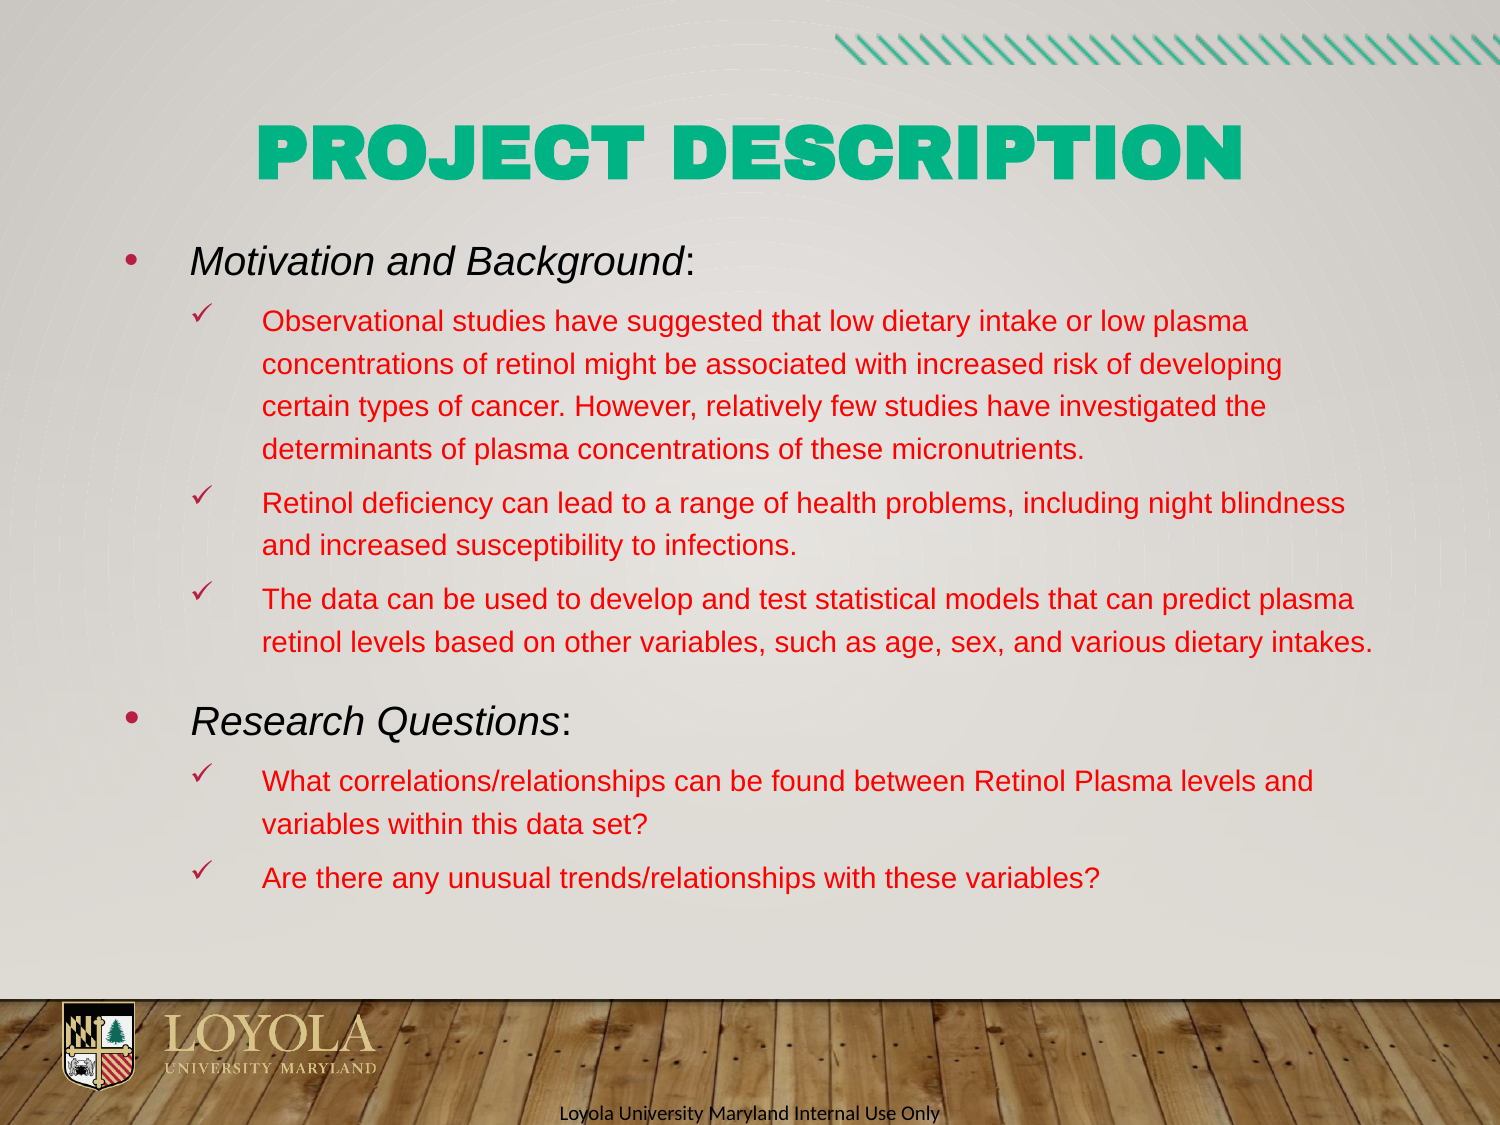

# Project description
 Motivation and Background:
Observational studies have suggested that low dietary intake or low plasma concentrations of retinol might be associated with increased risk of developing certain types of cancer. However, relatively few studies have investigated the determinants of plasma concentrations of these micronutrients.
Retinol deficiency can lead to a range of health problems, including night blindness and increased susceptibility to infections.
The data can be used to develop and test statistical models that can predict plasma retinol levels based on other variables, such as age, sex, and various dietary intakes.
 Research Questions:
What correlations/relationships can be found between Retinol Plasma levels and variables within this data set?
Are there any unusual trends/relationships with these variables?